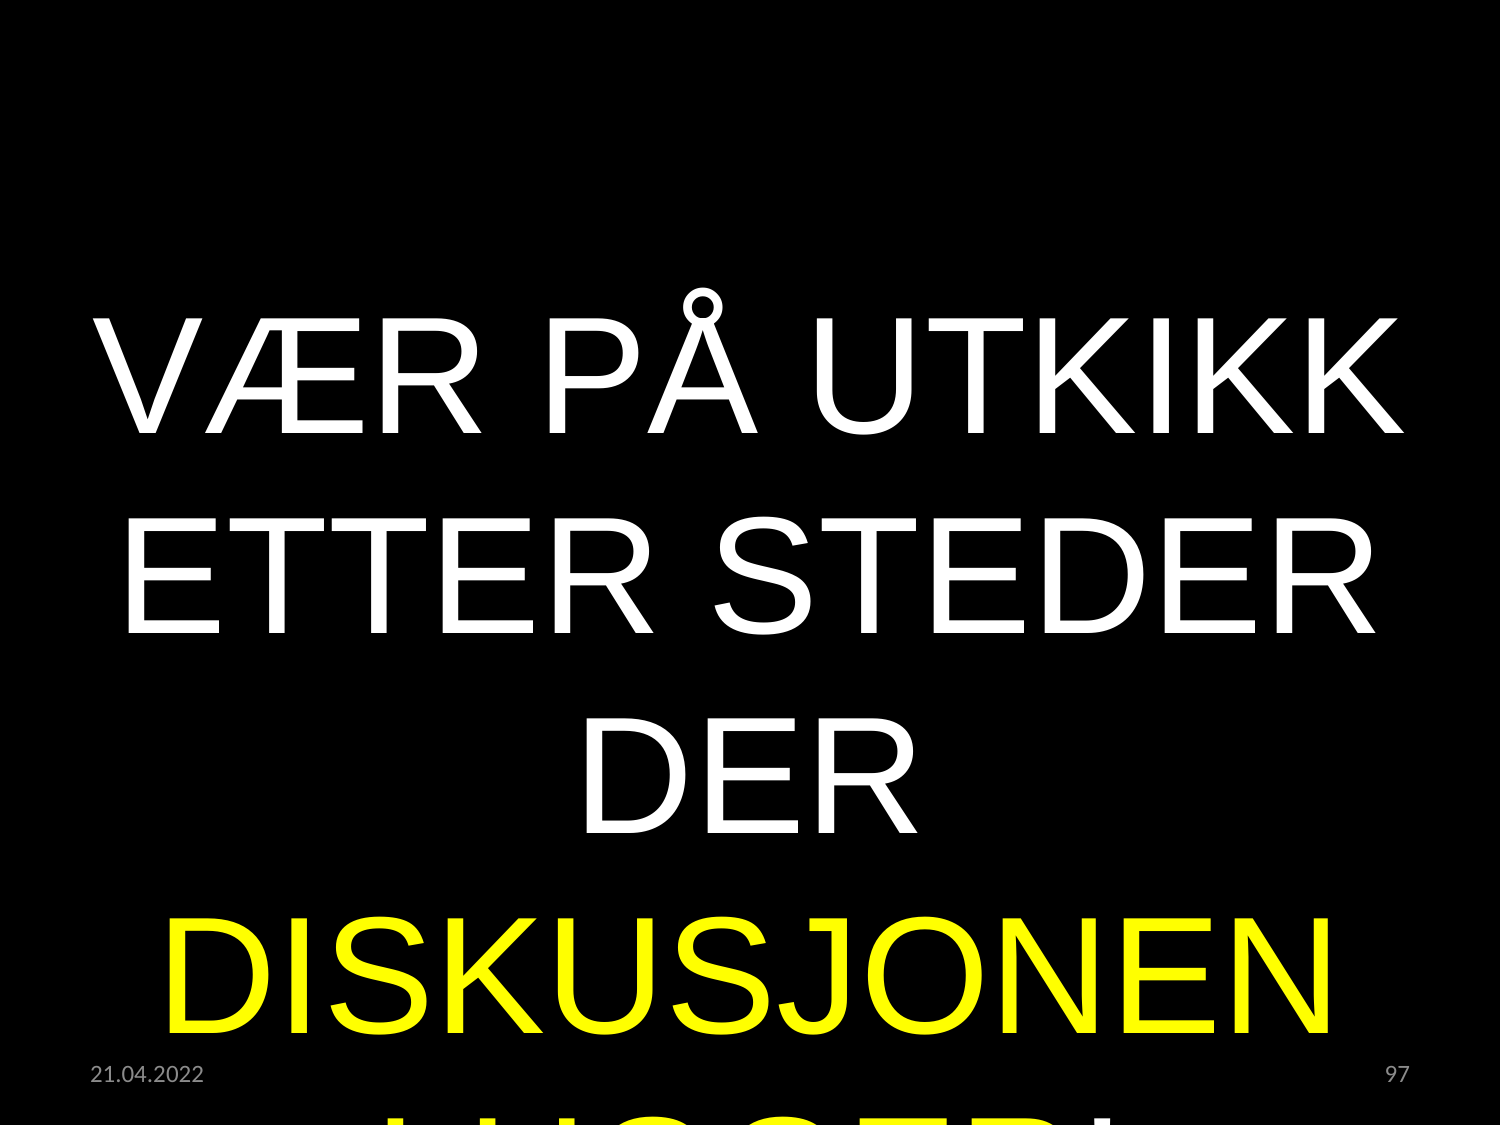

VÆR PÅ UTKIKK ETTER STEDER DER DISKUSJONEN LUGGER!
21.04.2022
97